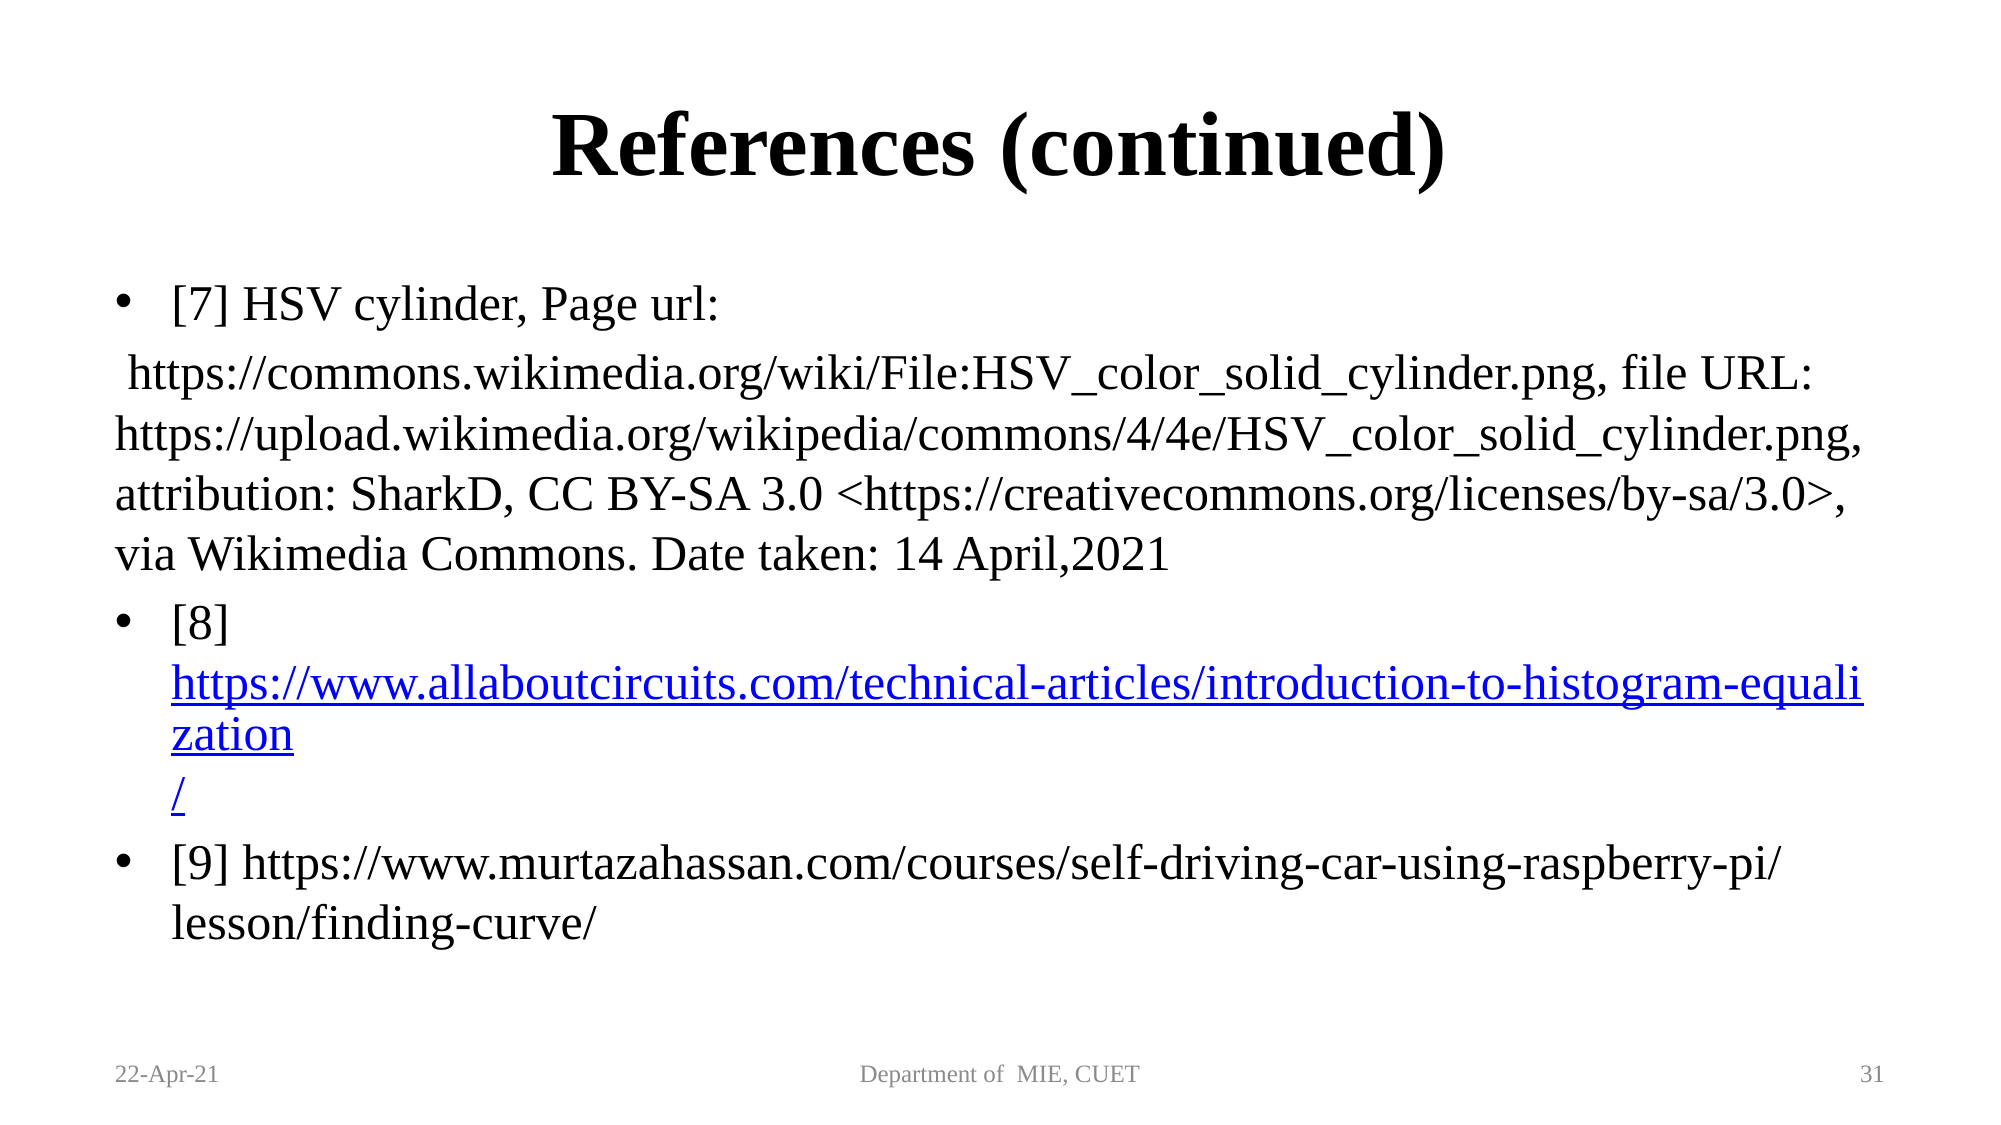

# References (continued)
[7] HSV cylinder, Page url:
 https://commons.wikimedia.org/wiki/File:HSV_color_solid_cylinder.png, file URL: https://upload.wikimedia.org/wikipedia/commons/4/4e/HSV_color_solid_cylinder.png, attribution: SharkD, CC BY-SA 3.0 <https://creativecommons.org/licenses/by-sa/3.0>, via Wikimedia Commons. Date taken: 14 April,2021
[8] https://www.allaboutcircuits.com/technical-articles/introduction-to-histogram-equalization/
[9] https://www.murtazahassan.com/courses/self-driving-car-using-raspberry-pi/lesson/finding-curve/

22-Apr-21
Department of  MIE, CUET
31